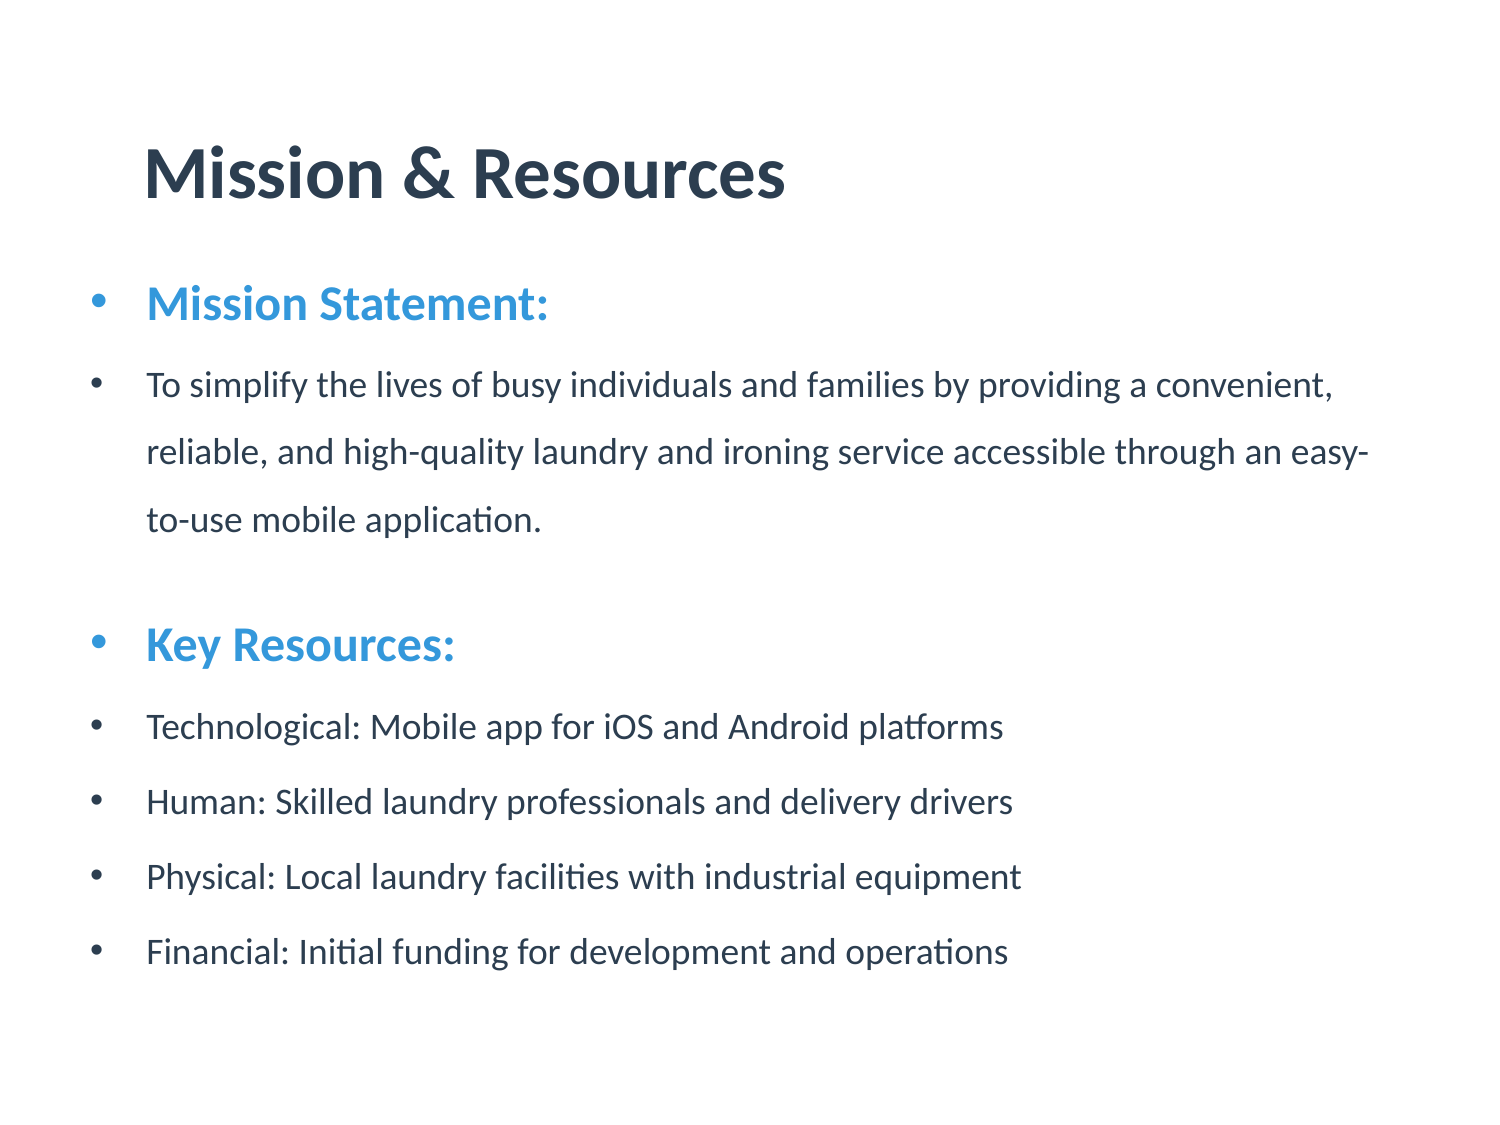

# Mission & Resources
Mission Statement:
To simplify the lives of busy individuals and families by providing a convenient, reliable, and high-quality laundry and ironing service accessible through an easy-to-use mobile application.
Key Resources:
Technological: Mobile app for iOS and Android platforms
Human: Skilled laundry professionals and delivery drivers
Physical: Local laundry facilities with industrial equipment
Financial: Initial funding for development and operations